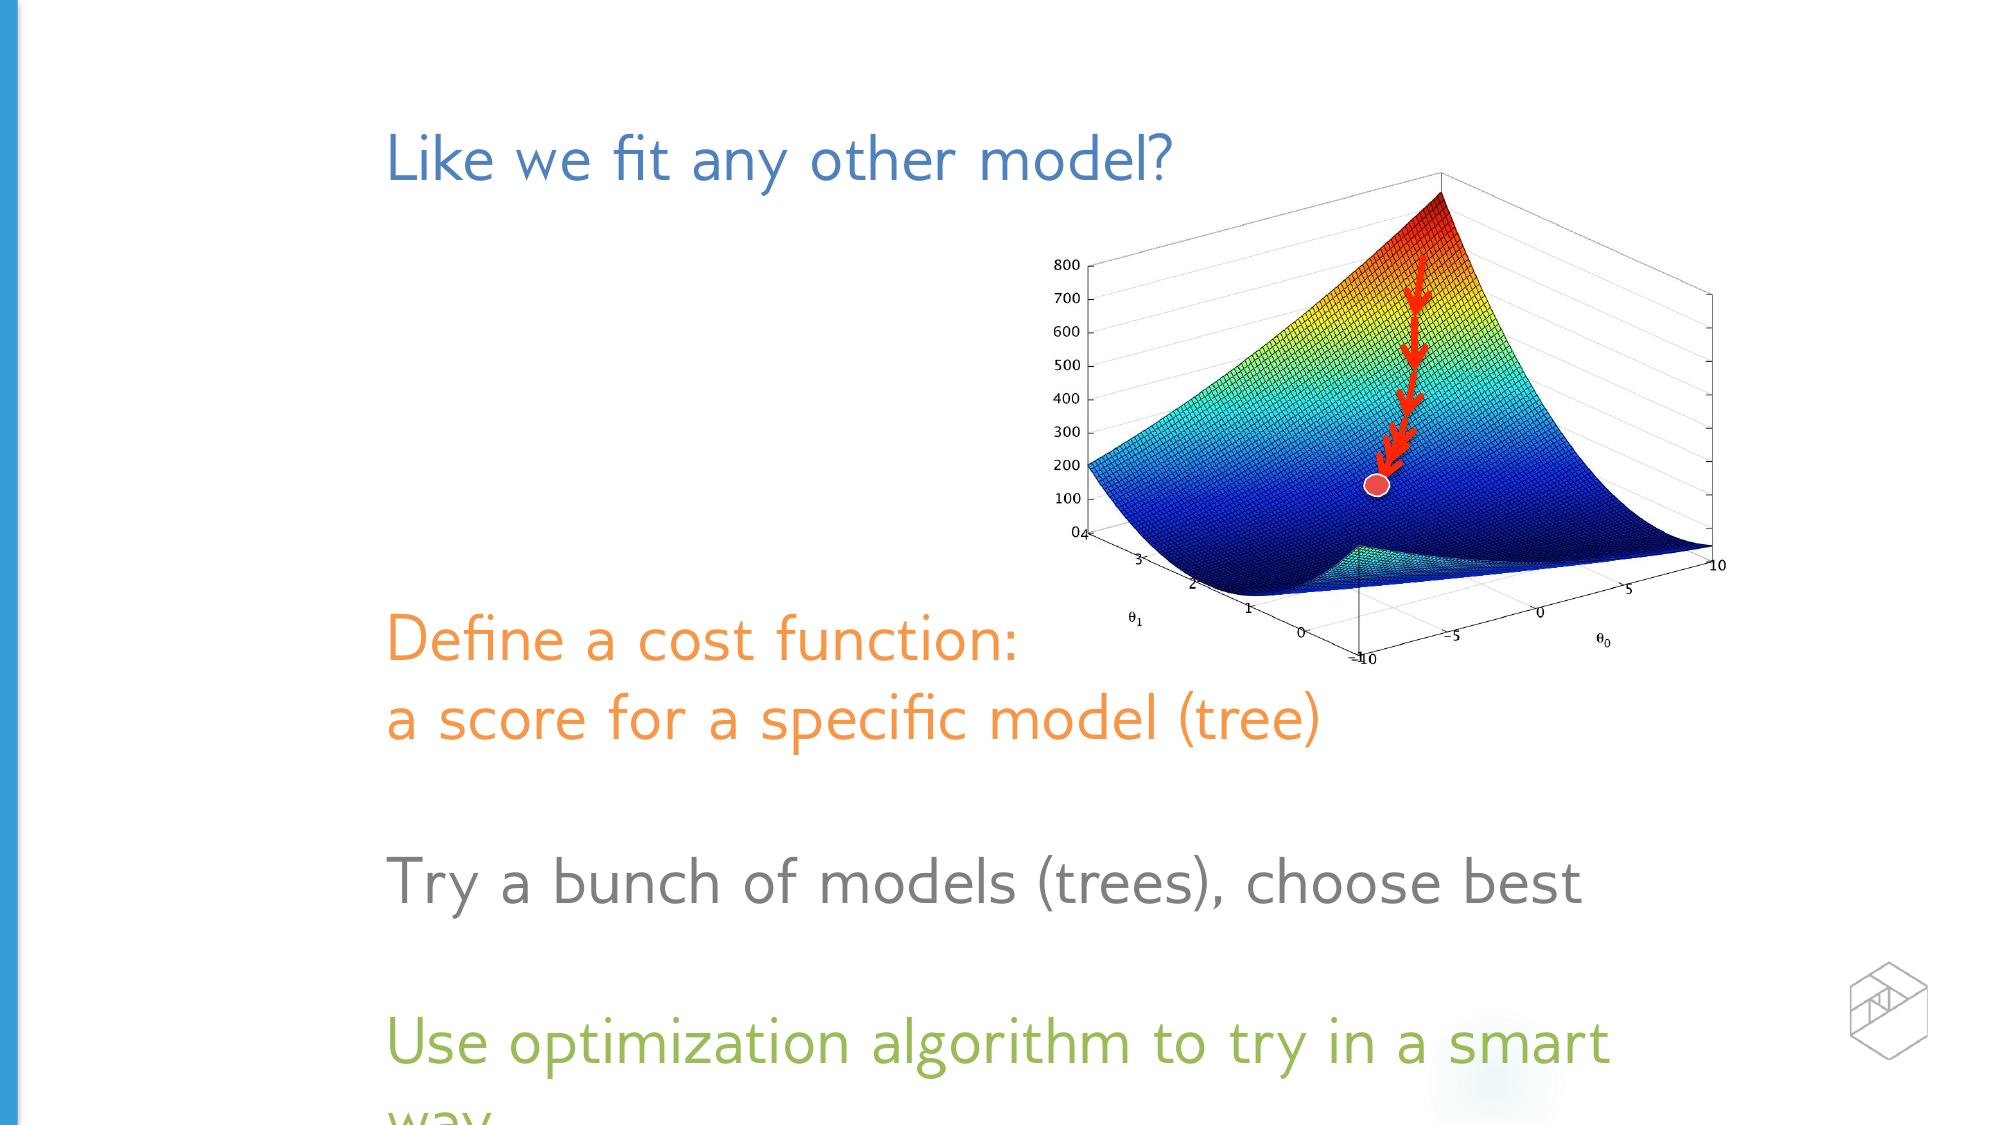

Like we ﬁt any other model?

Deﬁne a cost function:
a score for a speciﬁc model (tree)

Try a bunch of models (trees), choose best

Use optimization algorithm to try in a smart way